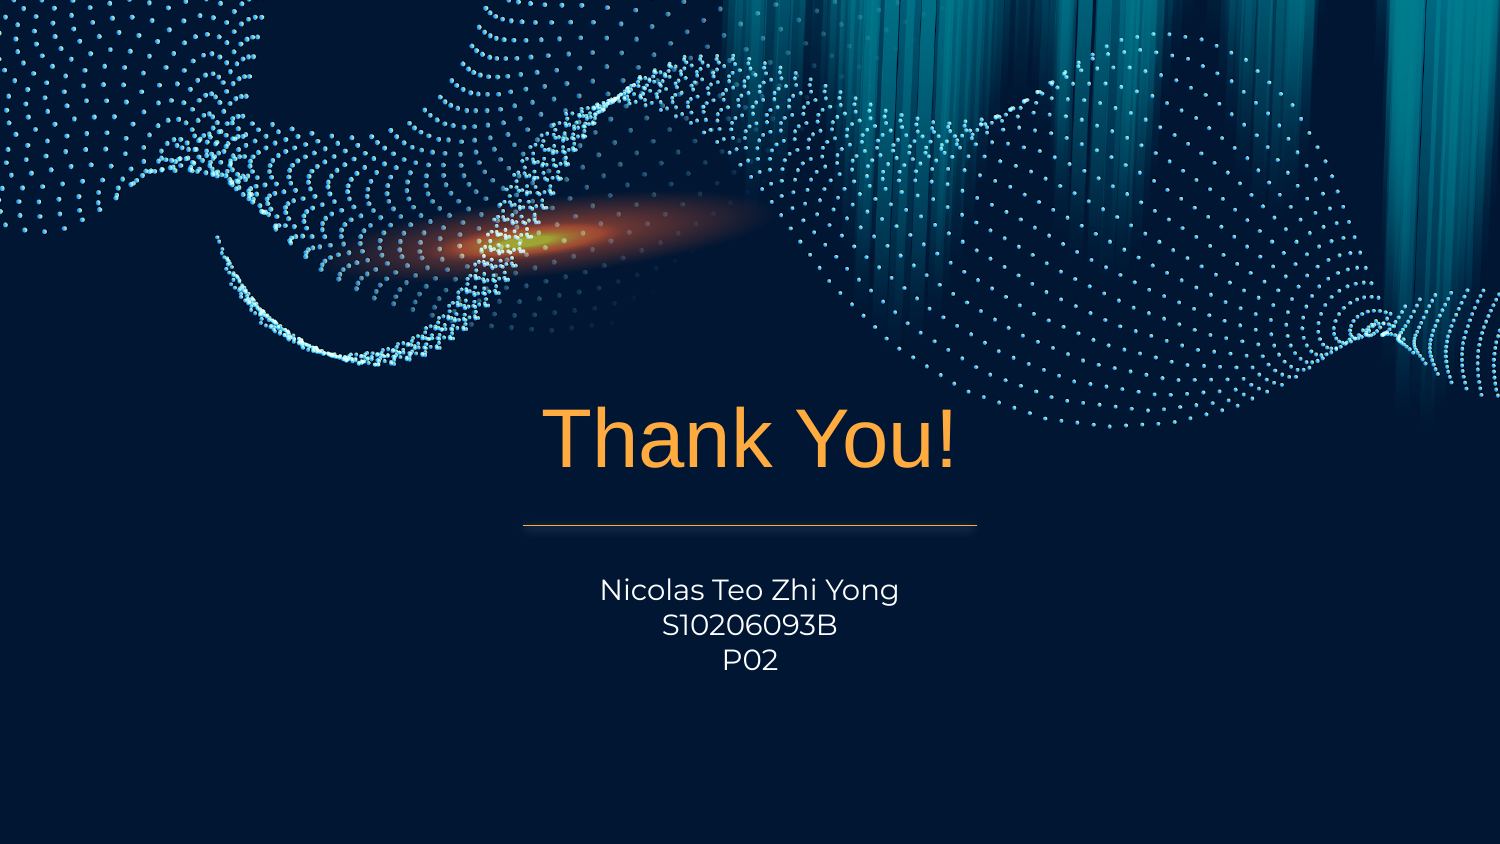

# Thank You!
Nicolas Teo Zhi Yong
S10206093B
P02